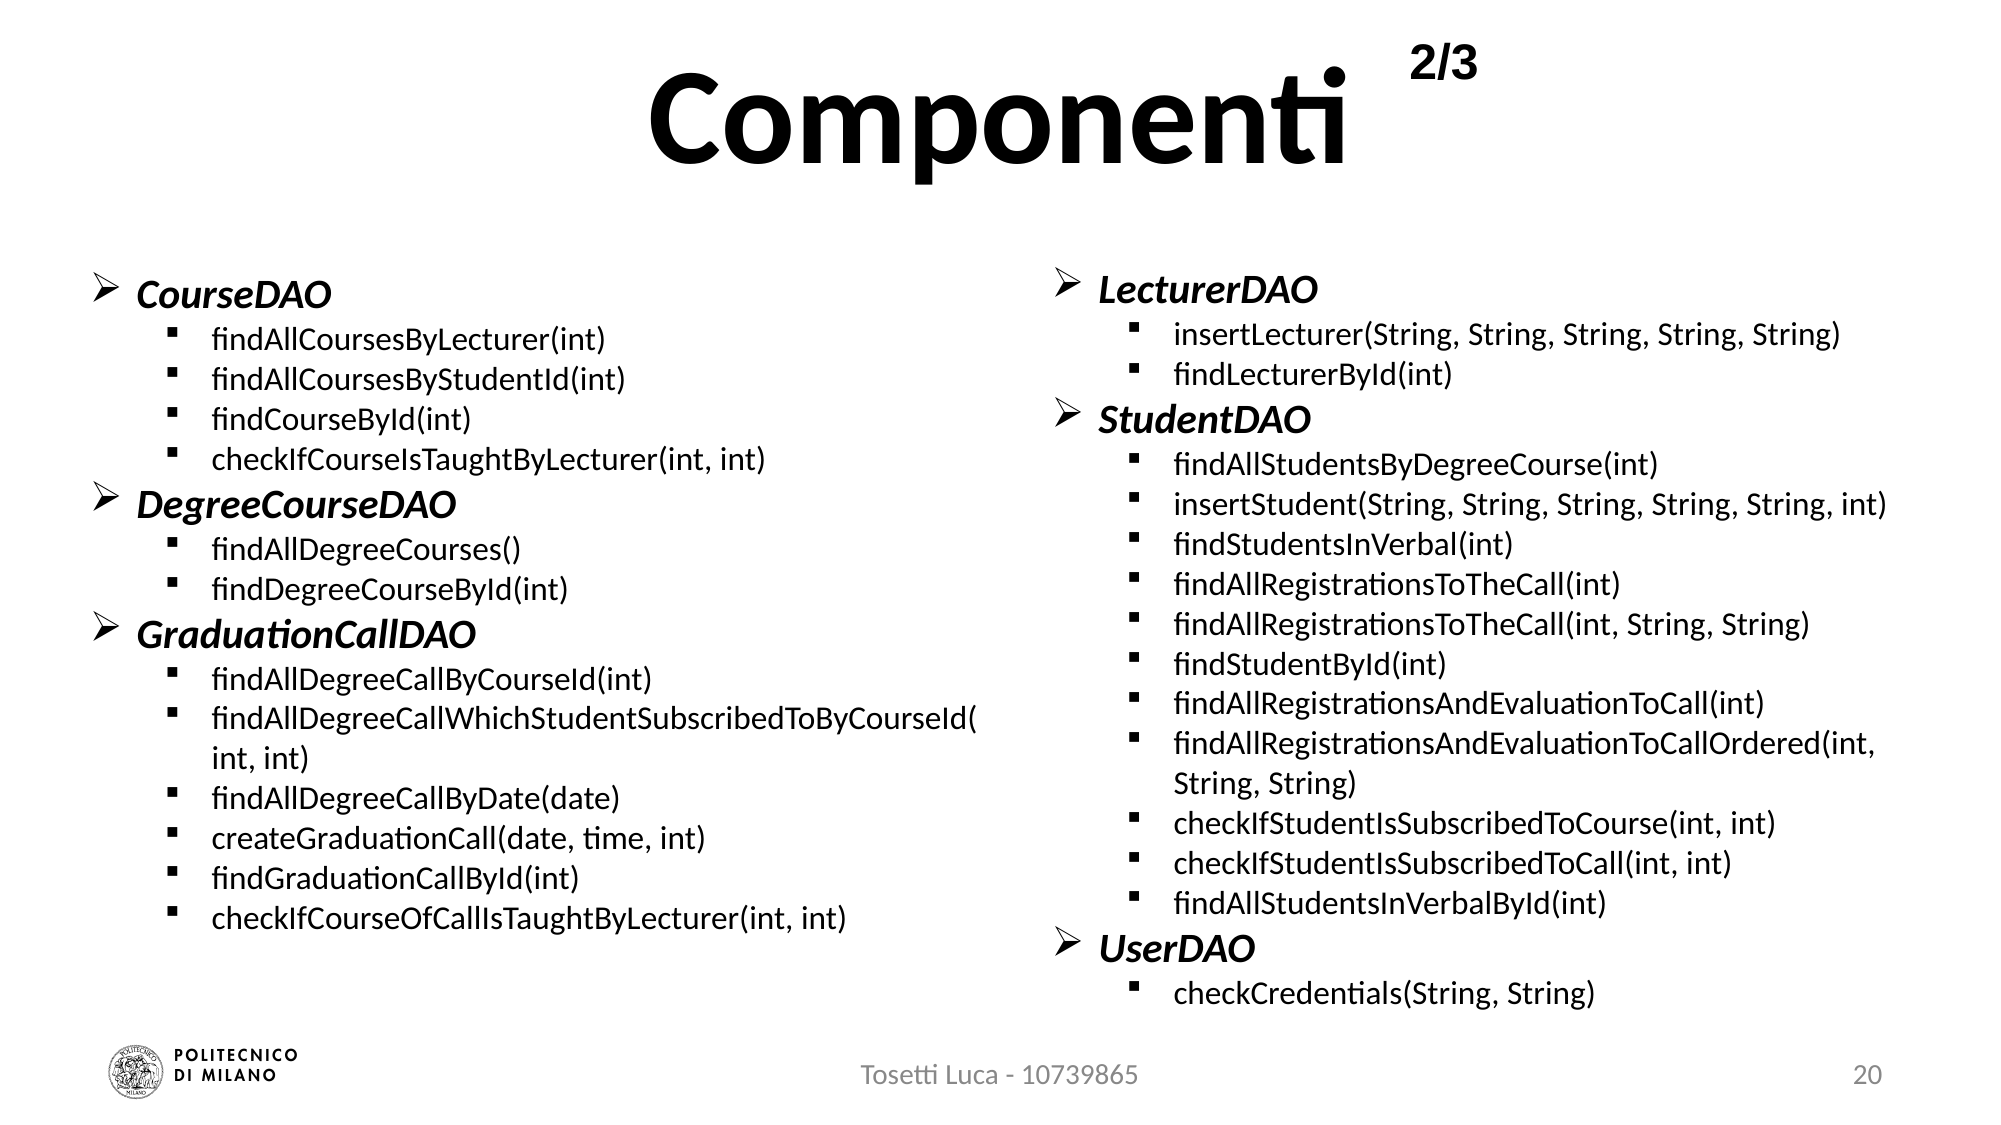

# Componenti
2/3
LecturerDAO
insertLecturer(String, String, String, String, String)
findLecturerById(int)
StudentDAO
findAllStudentsByDegreeCourse(int)
insertStudent(String, String, String, String, String, int)
findStudentsInVerbal(int)
findAllRegistrationsToTheCall(int)
findAllRegistrationsToTheCall(int, String, String)
findStudentById(int)
findAllRegistrationsAndEvaluationToCall(int)
findAllRegistrationsAndEvaluationToCallOrdered(int, String, String)
checkIfStudentIsSubscribedToCourse(int, int)
checkIfStudentIsSubscribedToCall(int, int)
findAllStudentsInVerbalById(int)
UserDAO
checkCredentials(String, String)
CourseDAO
findAllCoursesByLecturer(int)
findAllCoursesByStudentId(int)
findCourseById(int)
checkIfCourseIsTaughtByLecturer(int, int)
DegreeCourseDAO
findAllDegreeCourses()
findDegreeCourseById(int)
GraduationCallDAO
findAllDegreeCallByCourseId(int)
findAllDegreeCallWhichStudentSubscribedToByCourseId(int, int)
findAllDegreeCallByDate(date)
createGraduationCall(date, time, int)
findGraduationCallById(int)
checkIfCourseOfCallIsTaughtByLecturer(int, int)
Tosetti Luca - 10739865
20